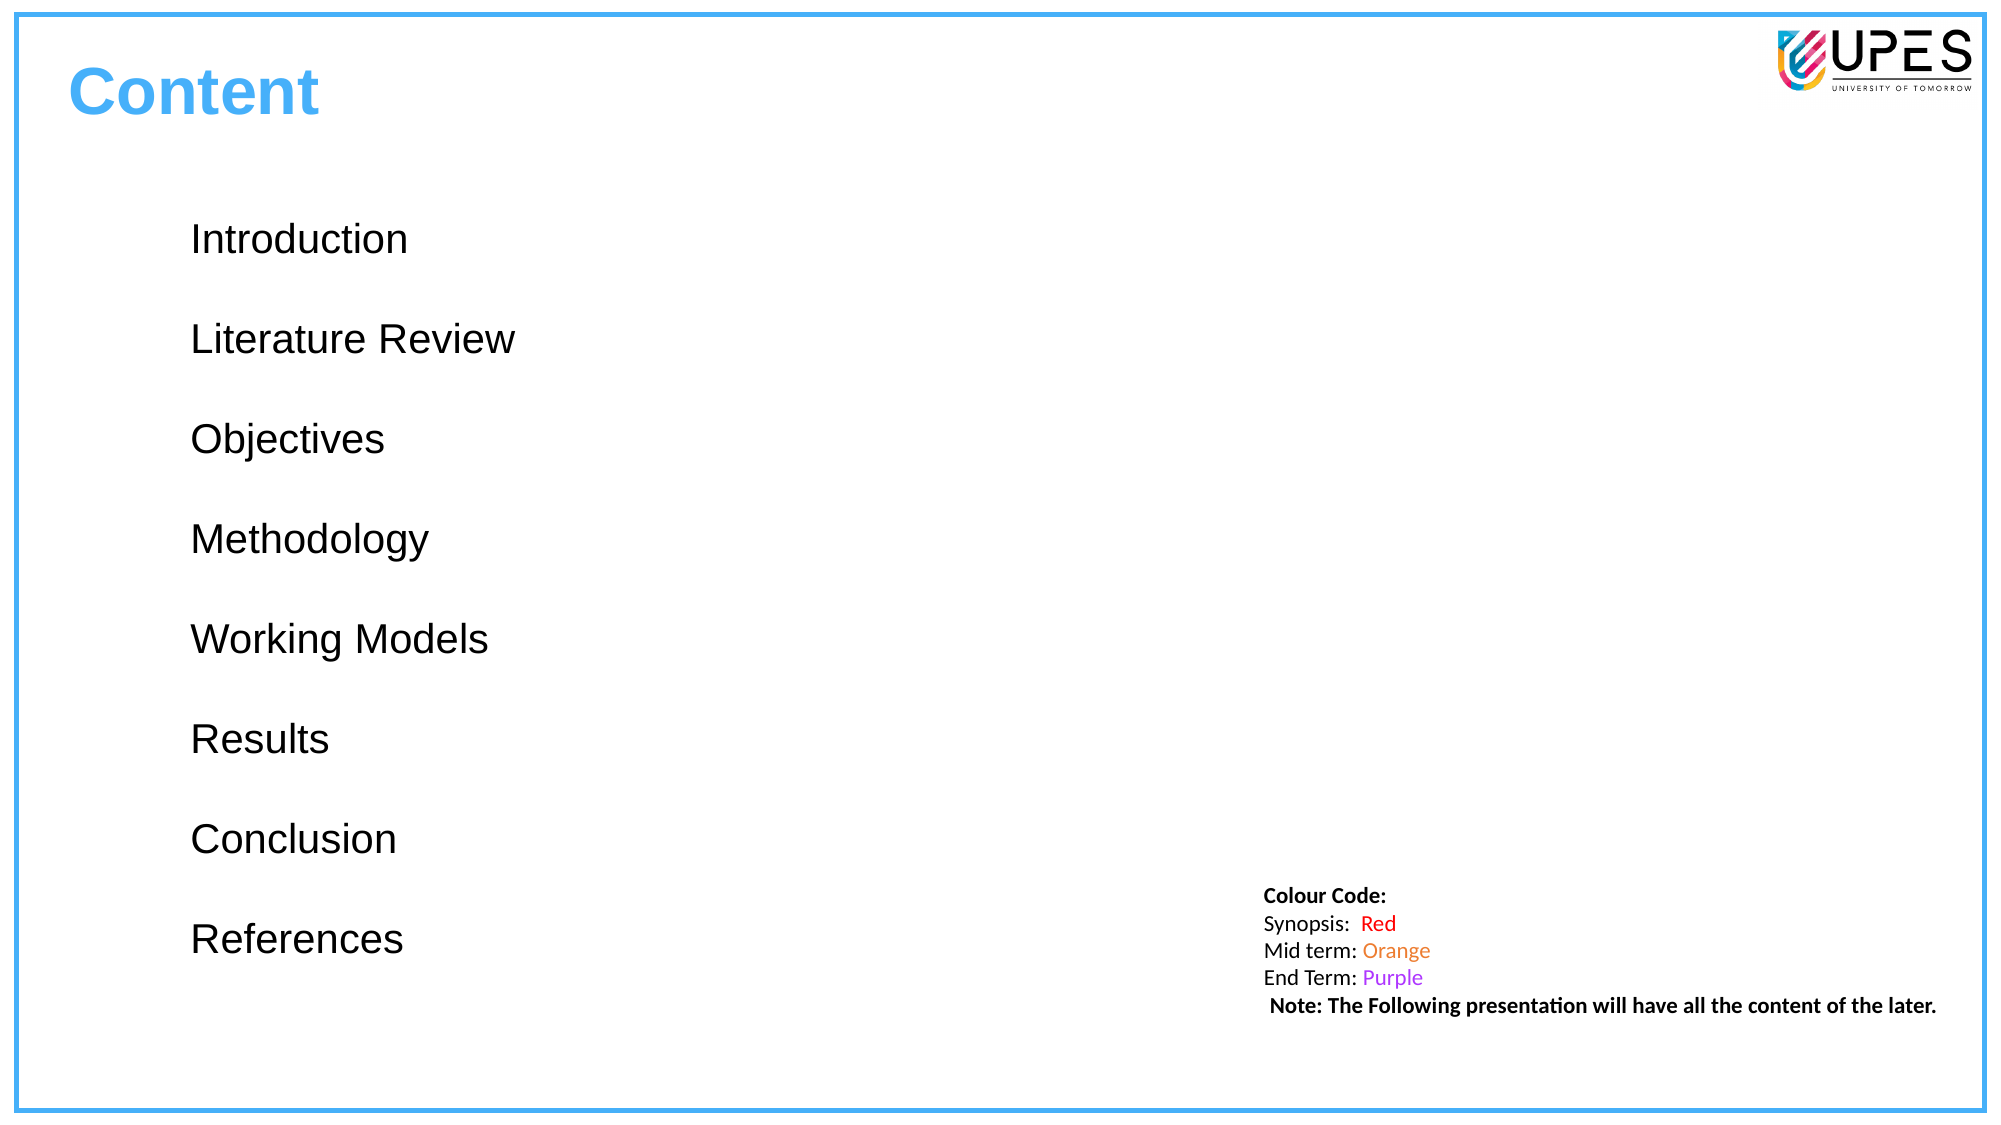

Content
Introduction

Literature Review

Objectives

Methodology

Working Models

Results

Conclusion

References

Colour Code:
Synopsis:  Red
Mid term: Orange
End Term: Purple
Note: The Following presentation will have all the content of the later.